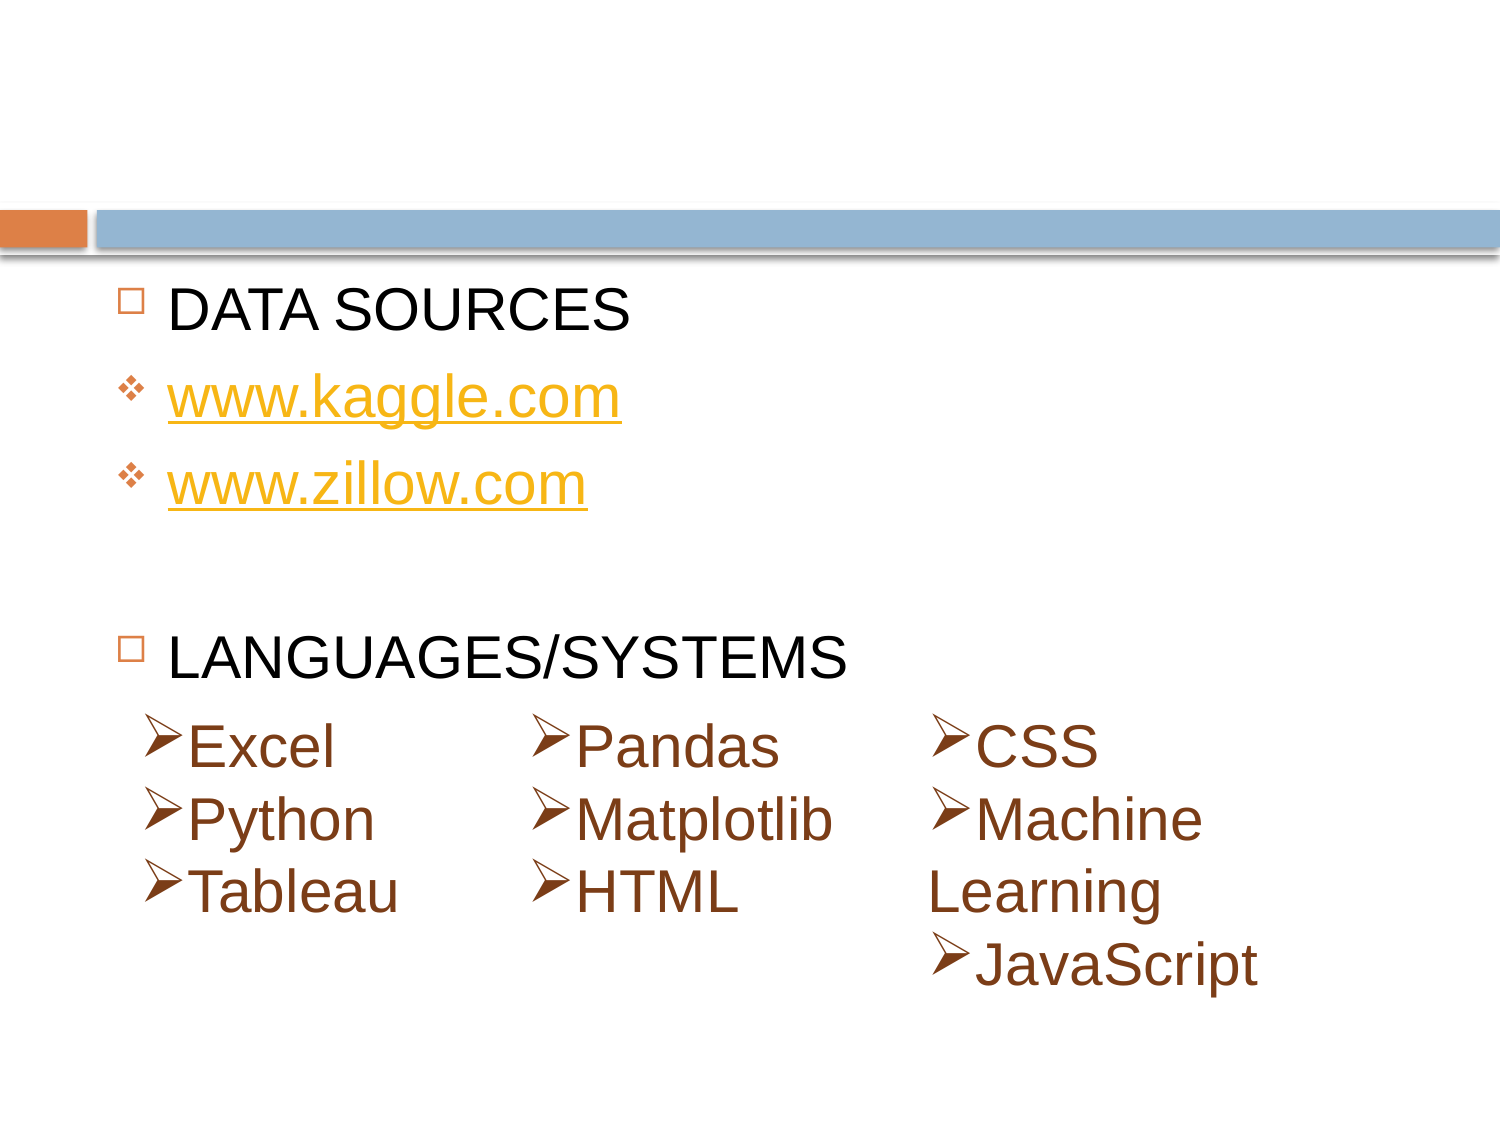

DATA SOURCES
www.kaggle.com
www.zillow.com

LANGUAGES/SYSTEMS
Excel
Python
Tableau
Pandas
Matplotlib
HTML

CSS
Machine Learning
JavaScript